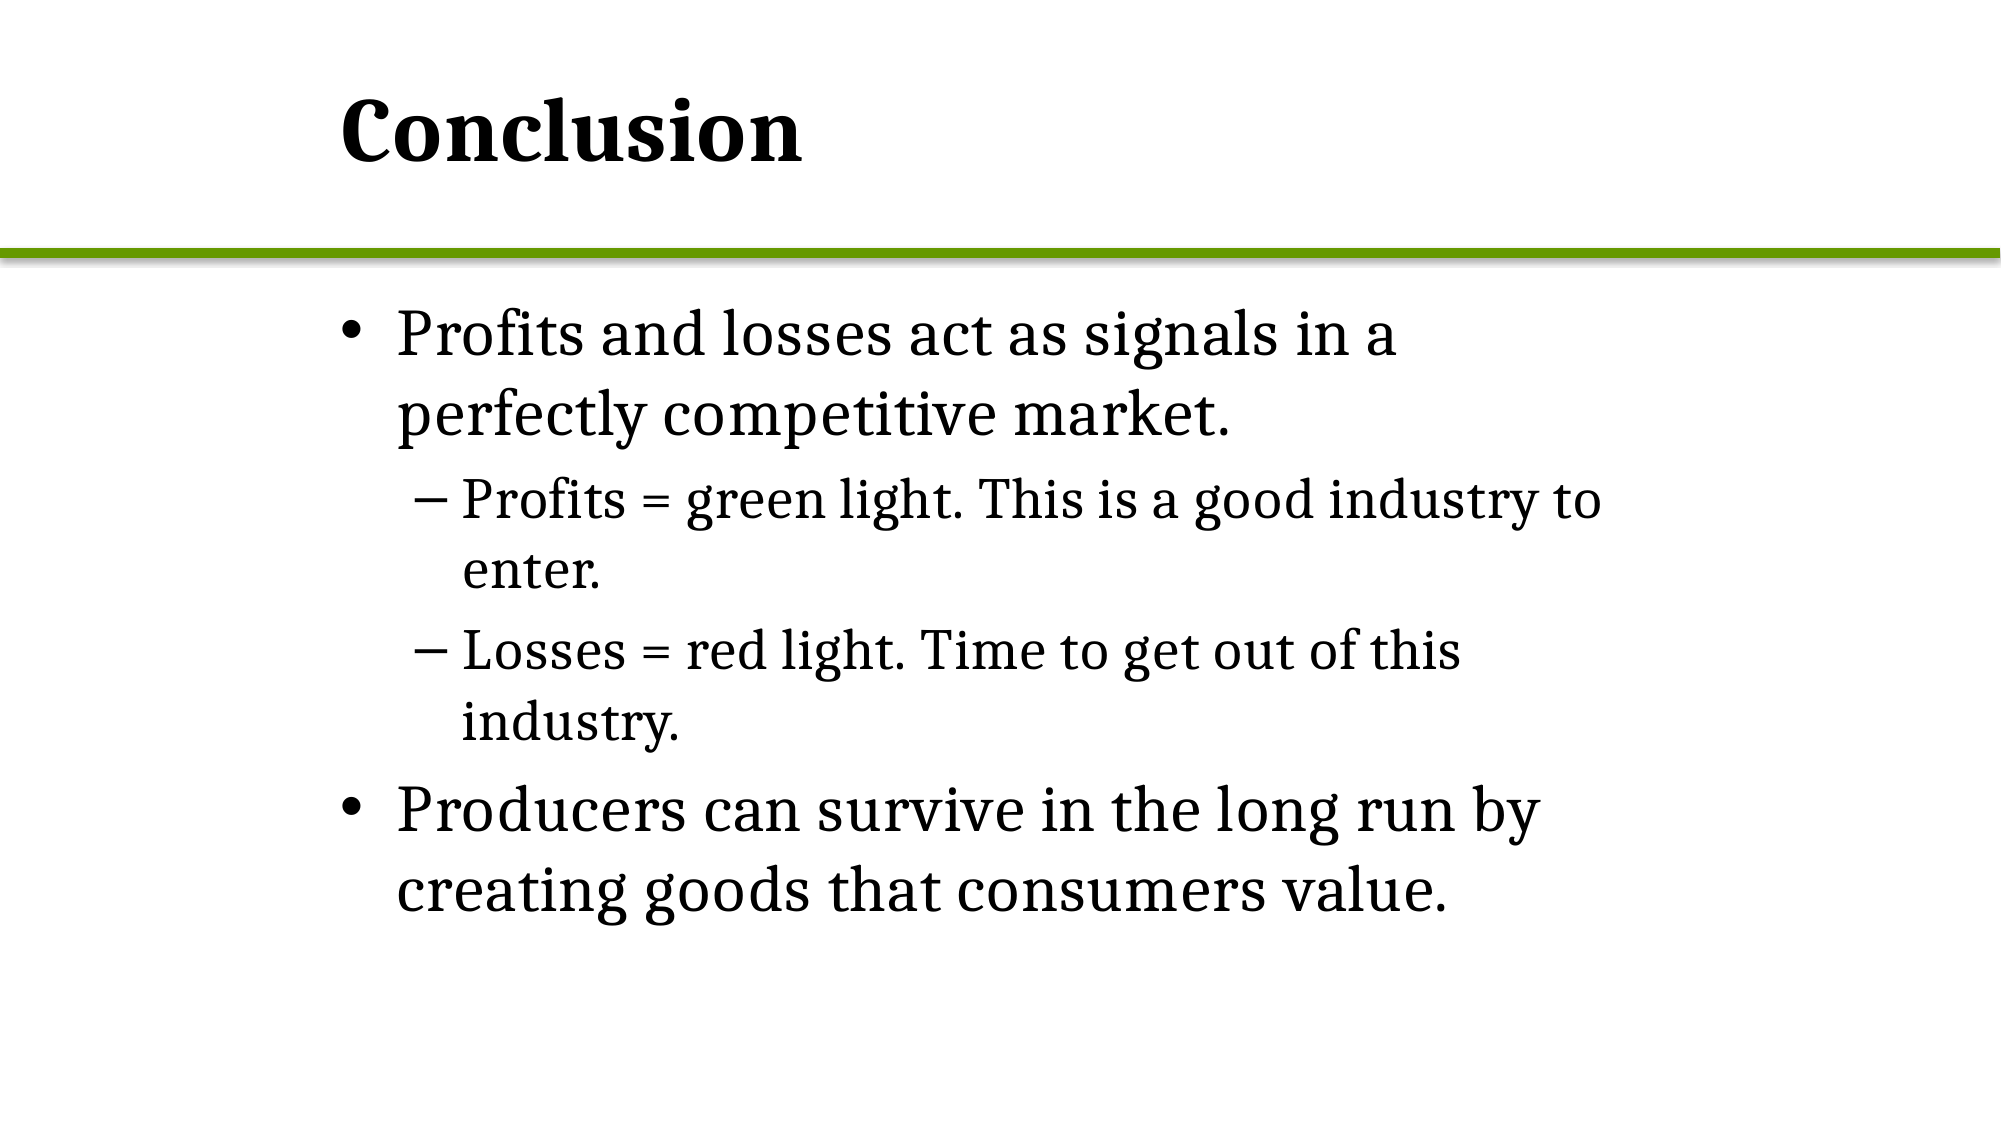

# Conclusion
Profits and losses act as signals in a perfectly competitive market.
Profits = green light. This is a good industry to enter.
Losses = red light. Time to get out of this industry.
Producers can survive in the long run by creating goods that consumers value.